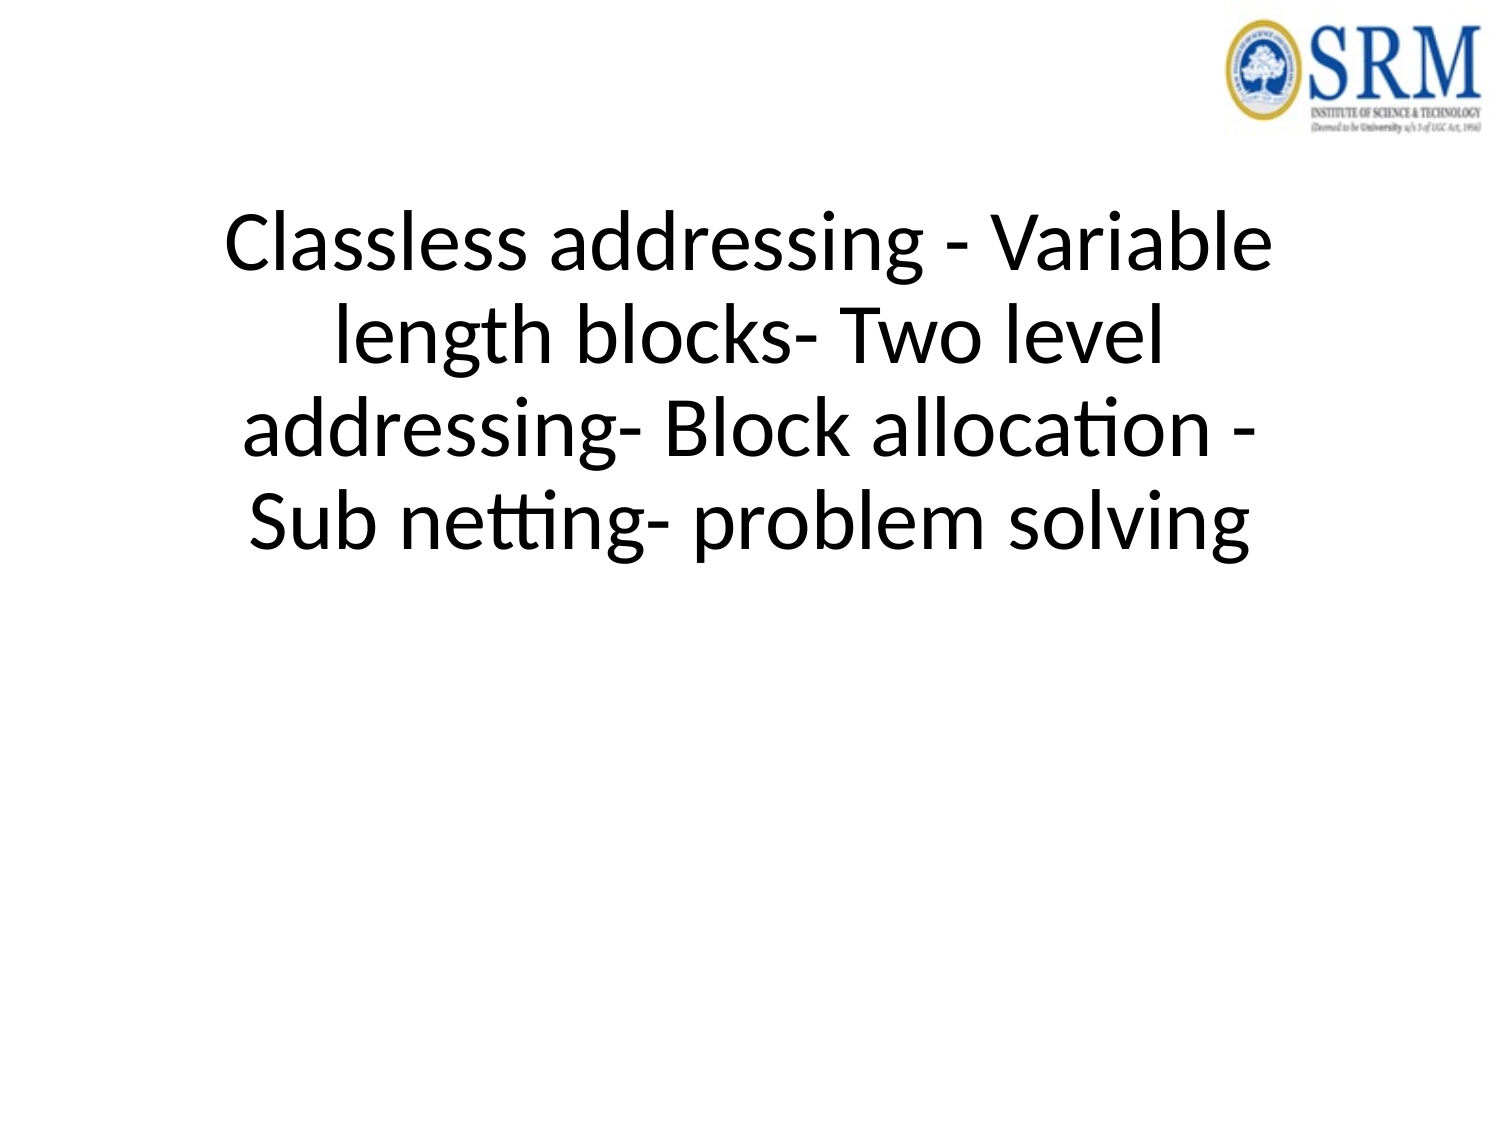

# Classless addressing - Variable length blocks- Two level addressing- Block allocation - Sub netting- problem solving